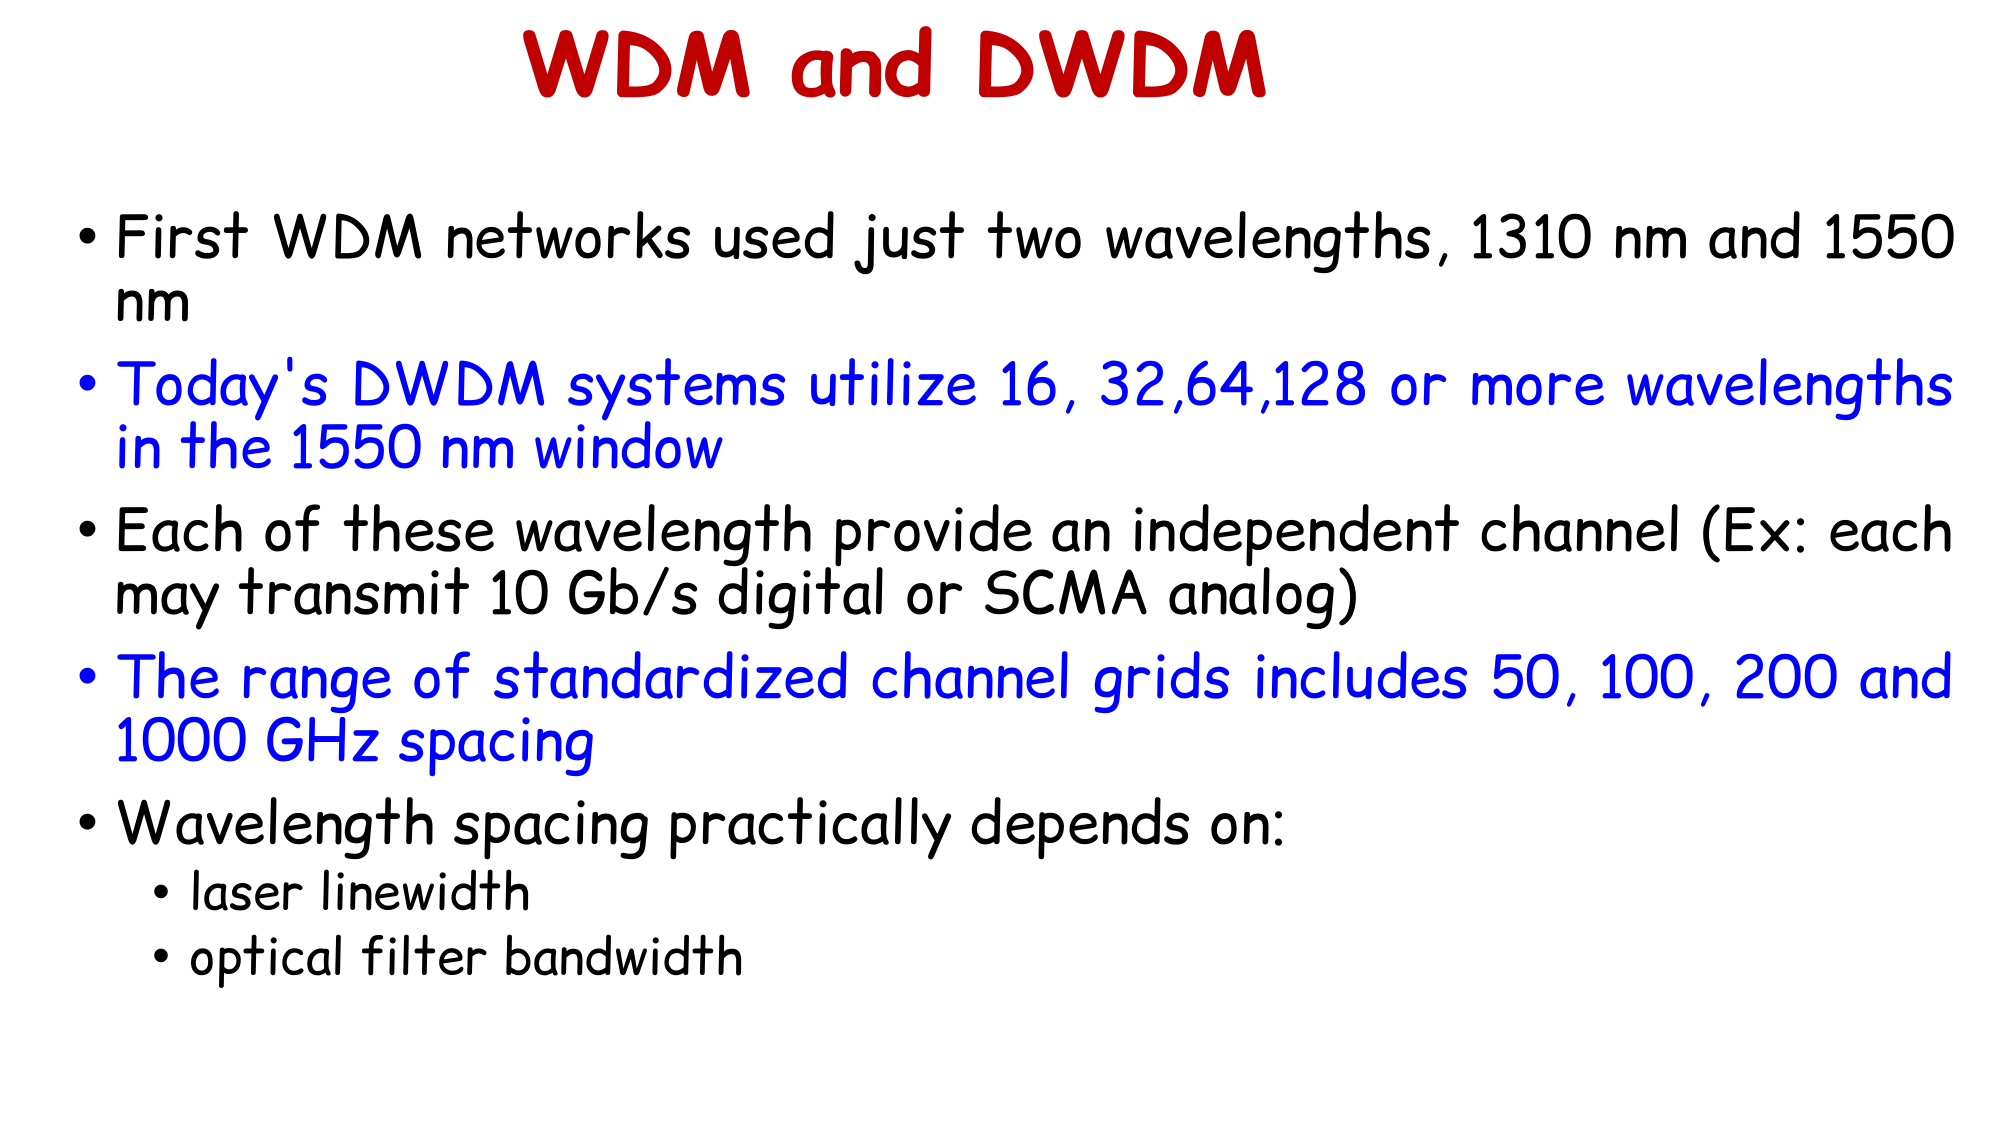

# WDM and DWDM
First WDM networks used just two wavelengths, 1310 nm and 1550 nm
Today's DWDM systems utilize 16, 32,64,128 or more wavelengths in the 1550 nm window
Each of these wavelength provide an independent channel (Ex: each may transmit 10 Gb/s digital or SCMA analog)
The range of standardized channel grids includes 50, 100, 200 and 1000 GHz spacing
Wavelength spacing practically depends on:
laser linewidth
optical filter bandwidth